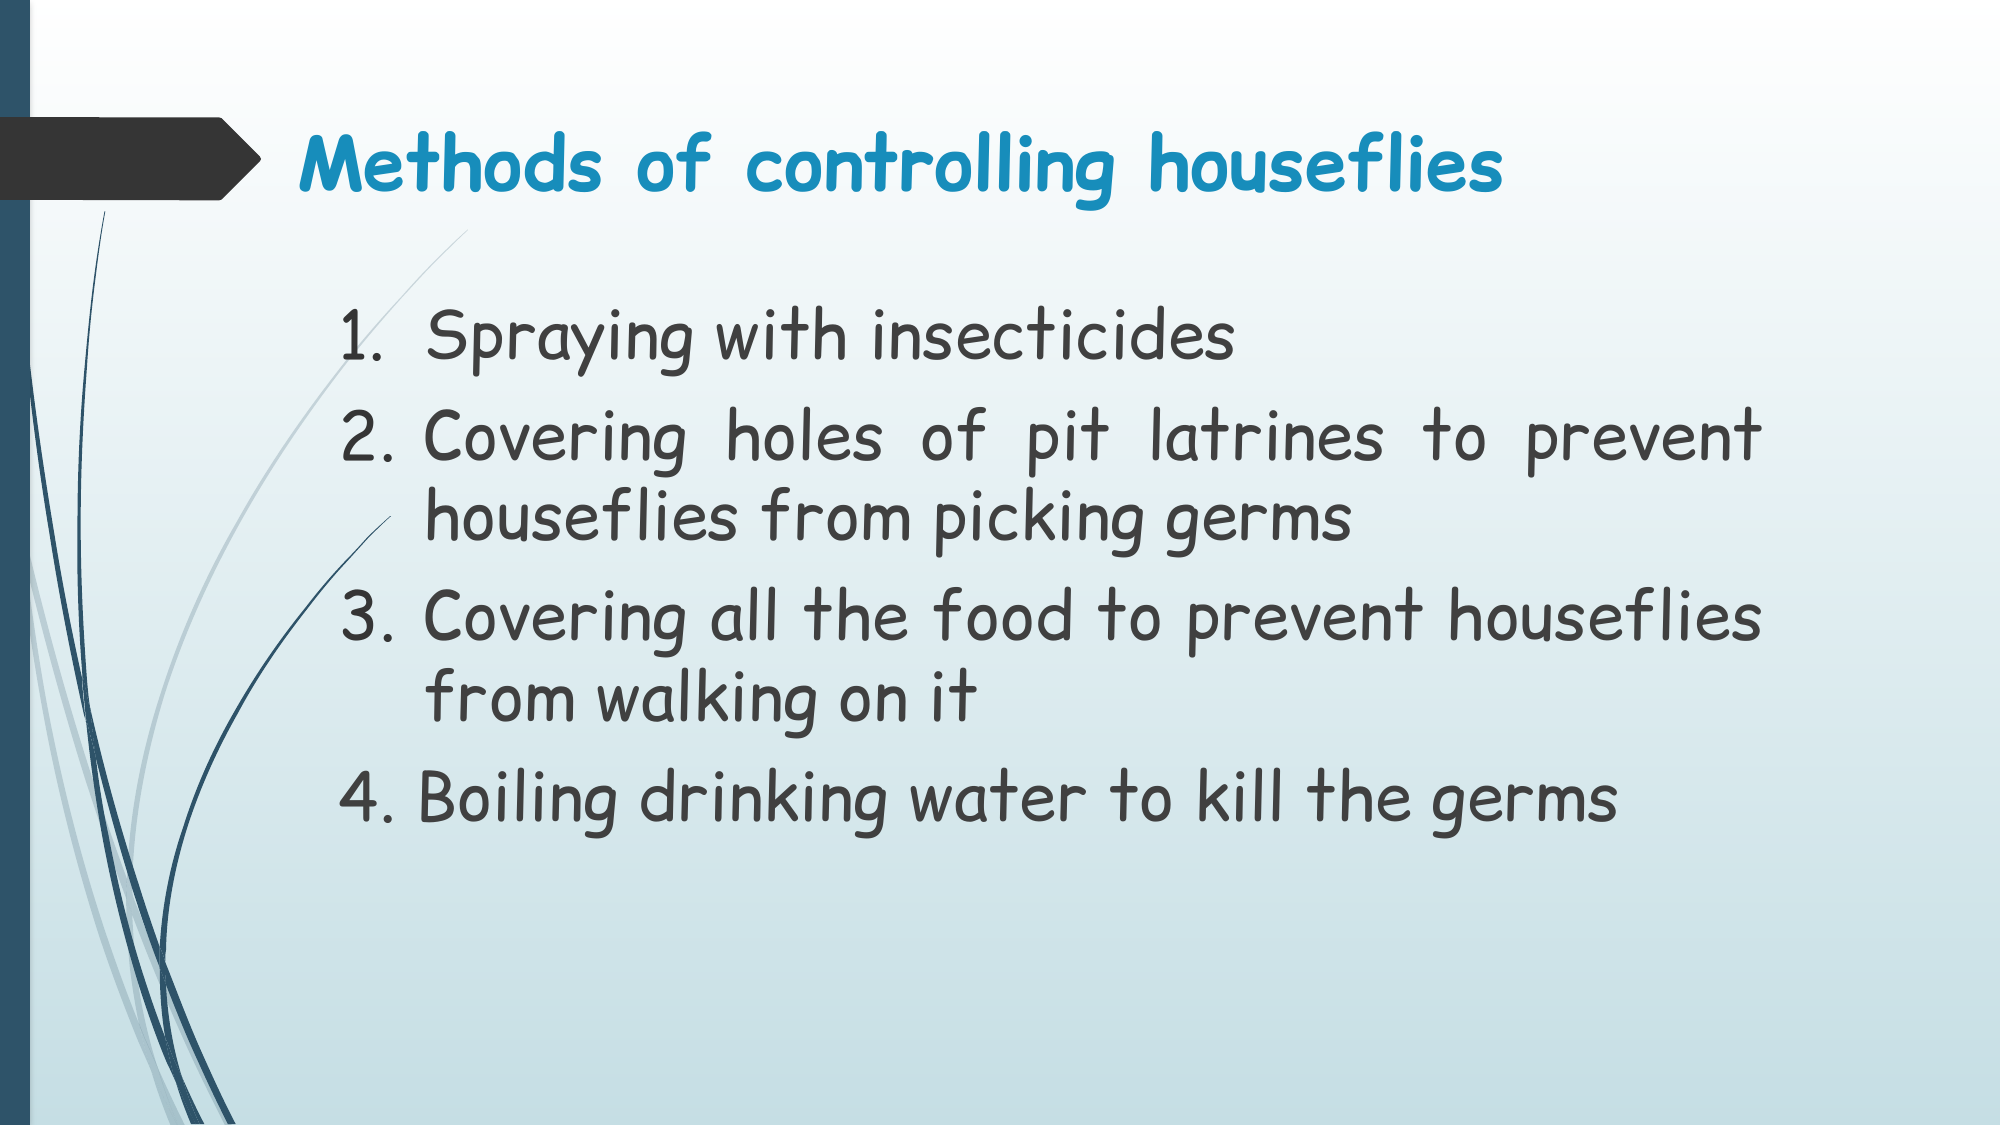

# Methods of controlling houseflies
Spraying with insecticides
Covering holes of pit latrines to prevent houseflies from picking germs
Covering all the food to prevent houseflies from walking on it
4. Boiling drinking water to kill the germs